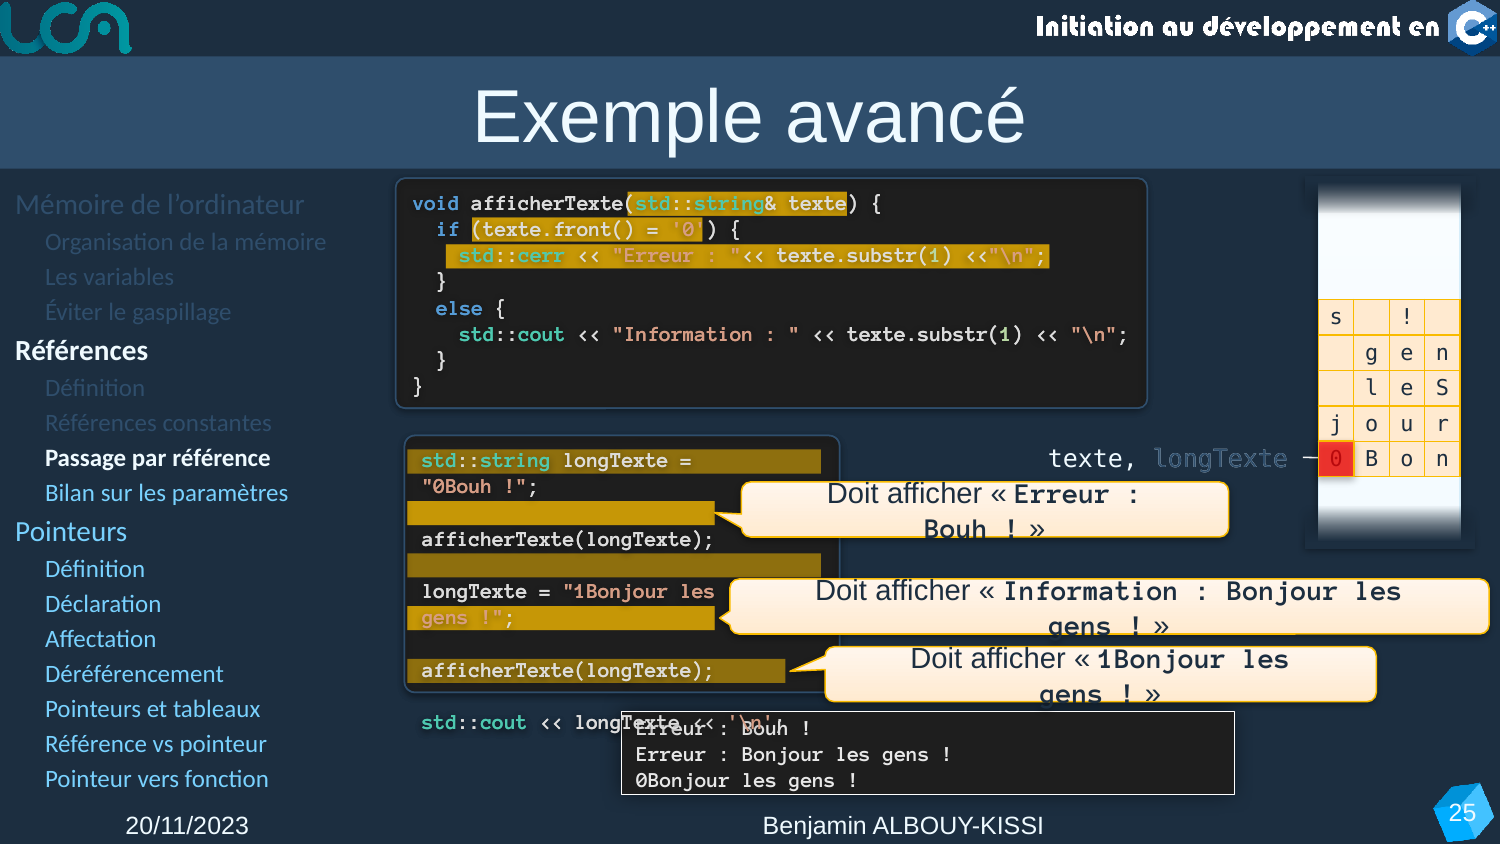

# Exemple avancé

Mémoire de l’ordinateur
Organisation de la mémoire
Les variables
Éviter le gaspillage
Références
Définition
Références constantes
Passage par référence
Bilan sur les paramètres
Pointeurs
Définition
Déclaration
Affectation
Déréférencement
Pointeurs et tableaux
Référence vs pointeur
Pointeur vers fonction
void afficherTexte(std::string& texte) {
  if (texte.front() = '0') {
    std::cerr << "Erreur : "<< texte.substr(1) <<"\n";
  }
  else {
    std::cout << "Information : " << texte.substr(1) << "\n";
  }
}
void afficherTexte(std::string& texte) {
  if (texte.front() = '0') {
    std::cerr << "Erreur : "<< texte.substr(1) <<"\n";
  }
  else {
    std::cout << "Information : " << texte.substr(1) << "\n";
  }
}

| s |  | ! |  |
| --- | --- | --- | --- |
|  | g | e | n |
|  | l | e | S |
| j | o | u | r |
| 1 | B | o | n |
| s |  | ! |  |
| --- | --- | --- | --- |
|  | g | e | n |
|  | l | e | S |
| j | o | u | r |
| 0 | B | o | n |
| h |  | ! |  |
| --- | --- | --- | --- |
| 0 | B | o | u |
       longTexte
texte, longTexte
std::string longTexte = "0Bouh !";

afficherTexte(longTexte);

longTexte = "1Bonjour les gens !";

afficherTexte(longTexte);

std::cout << longTexte << '\n';
std::string longTexte = "0Bouh !";

afficherTexte(longTexte);

longTexte = "1Bonjour les gens !";

afficherTexte(longTexte);

std::cout << longTexte << '\n';

Doit afficher « Erreur : Bouh ! »

Doit afficher « Information : Bonjour les gens ! »

Doit afficher « 1Bonjour les gens ! »

Erreur : Bouh !

Erreur : Bonjour les gens !
0Bonjour les gens !
25
20/11/2023
Benjamin ALBOUY-KISSI